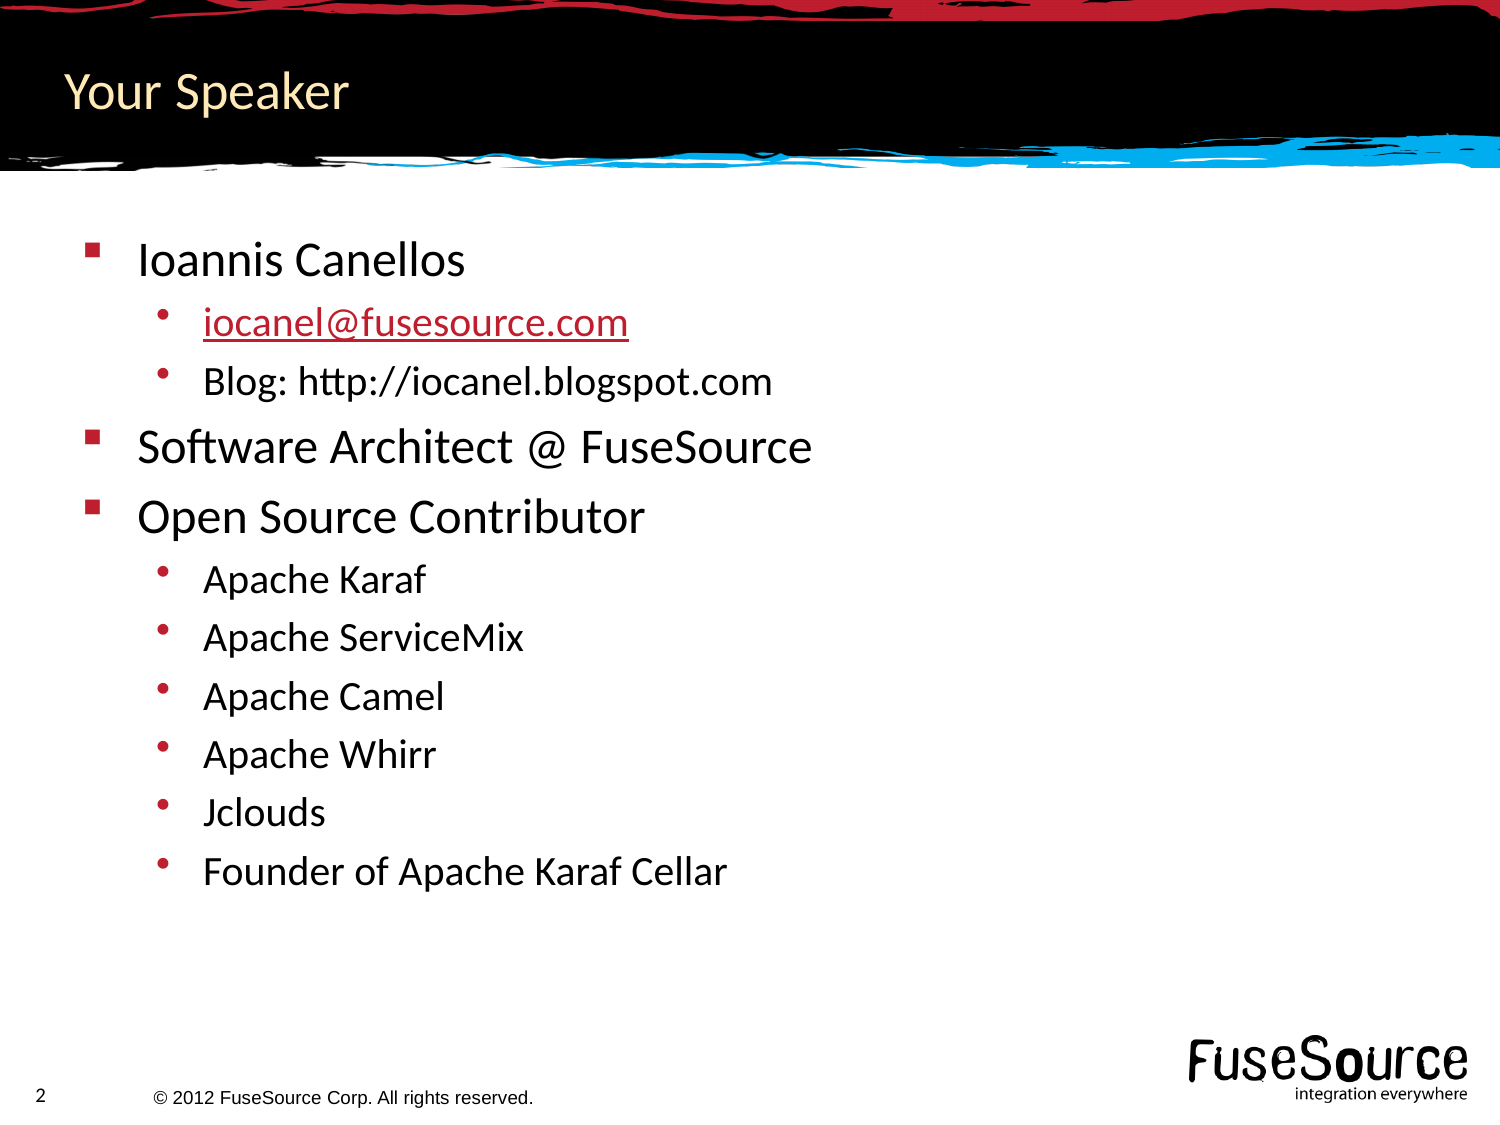

# Your Speaker
Ioannis Canellos
iocanel@fusesource.com
Blog: http://iocanel.blogspot.com
Software Architect @ FuseSource
Open Source Contributor
Apache Karaf
Apache ServiceMix
Apache Camel
Apache Whirr
Jclouds
Founder of Apache Karaf Cellar